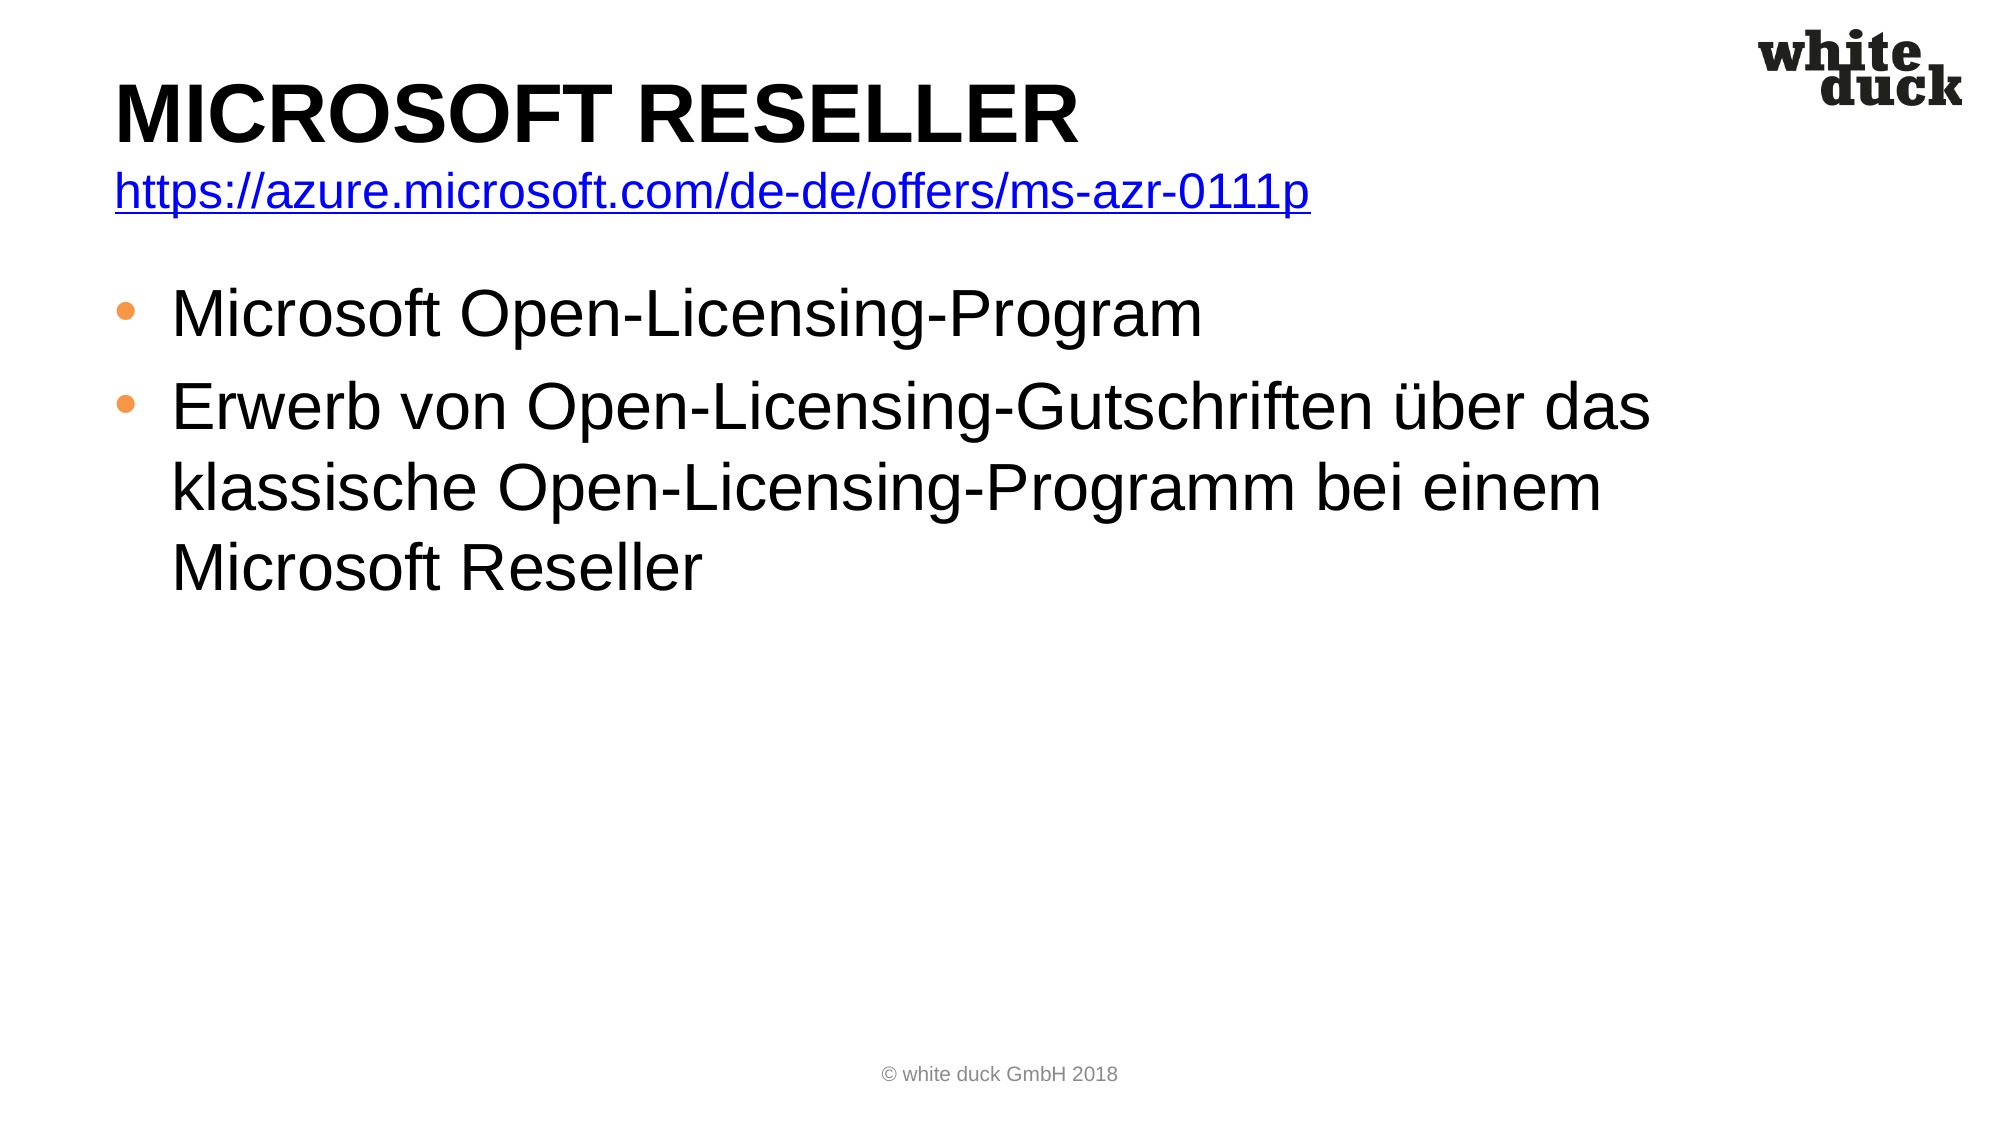

# Microsoft Reseller https://azure.microsoft.com/de-de/offers/ms-azr-0111p
Microsoft Open-Licensing-Program
Erwerb von Open-Licensing-Gutschriften über das klassische Open-Licensing-Programm bei einem Microsoft Reseller
© white duck GmbH 2018